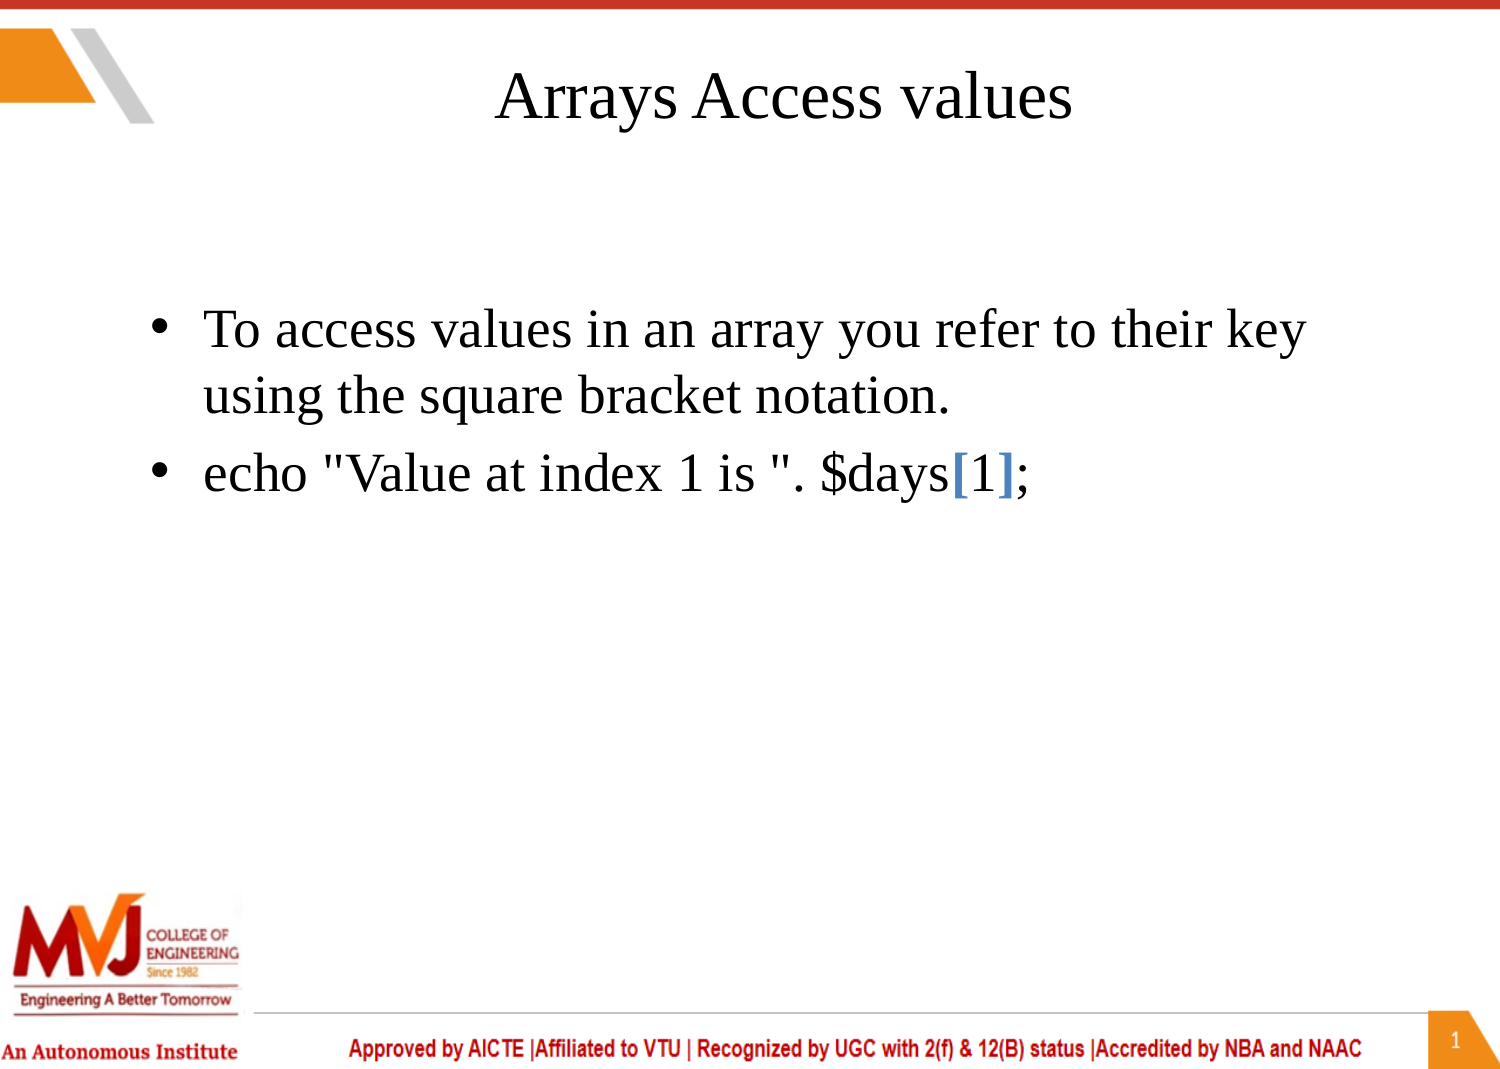

# Arrays Access values
To access values in an array you refer to their key using the square bracket notation.
echo "Value at index 1 is ". $days[1];